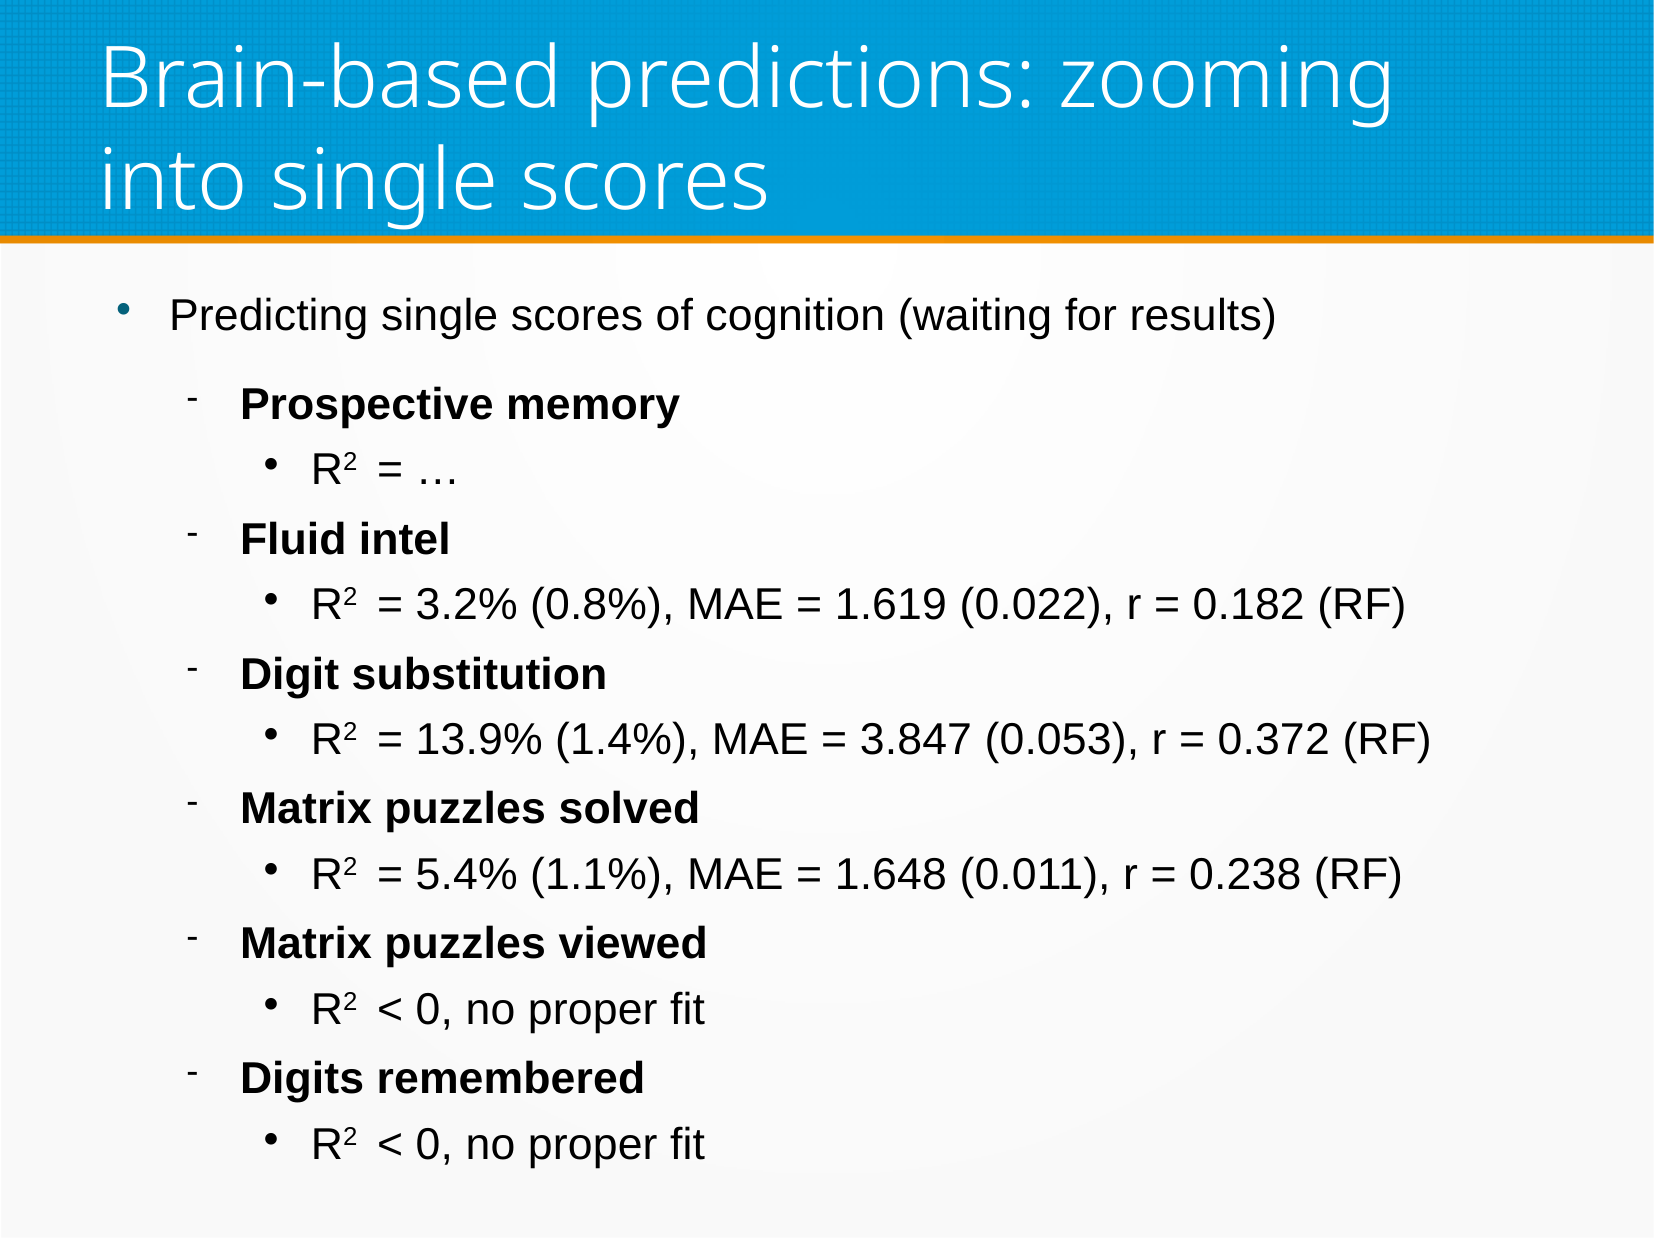

# Brain-based predictions: zooming into single scores
Predicting single scores of cognition (waiting for results)
Prospective memory
R2  = …
Fluid intel
R2  = 3.2% (0.8%), MAE = 1.619 (0.022), r = 0.182 (RF)
Digit substitution
R2  = 13.9% (1.4%), MAE = 3.847 (0.053), r = 0.372 (RF)
Matrix puzzles solved
R2  = 5.4% (1.1%), MAE = 1.648 (0.011), r = 0.238 (RF)
Matrix puzzles viewed
R2  < 0, no proper fit
Digits remembered
R2  < 0, no proper fit